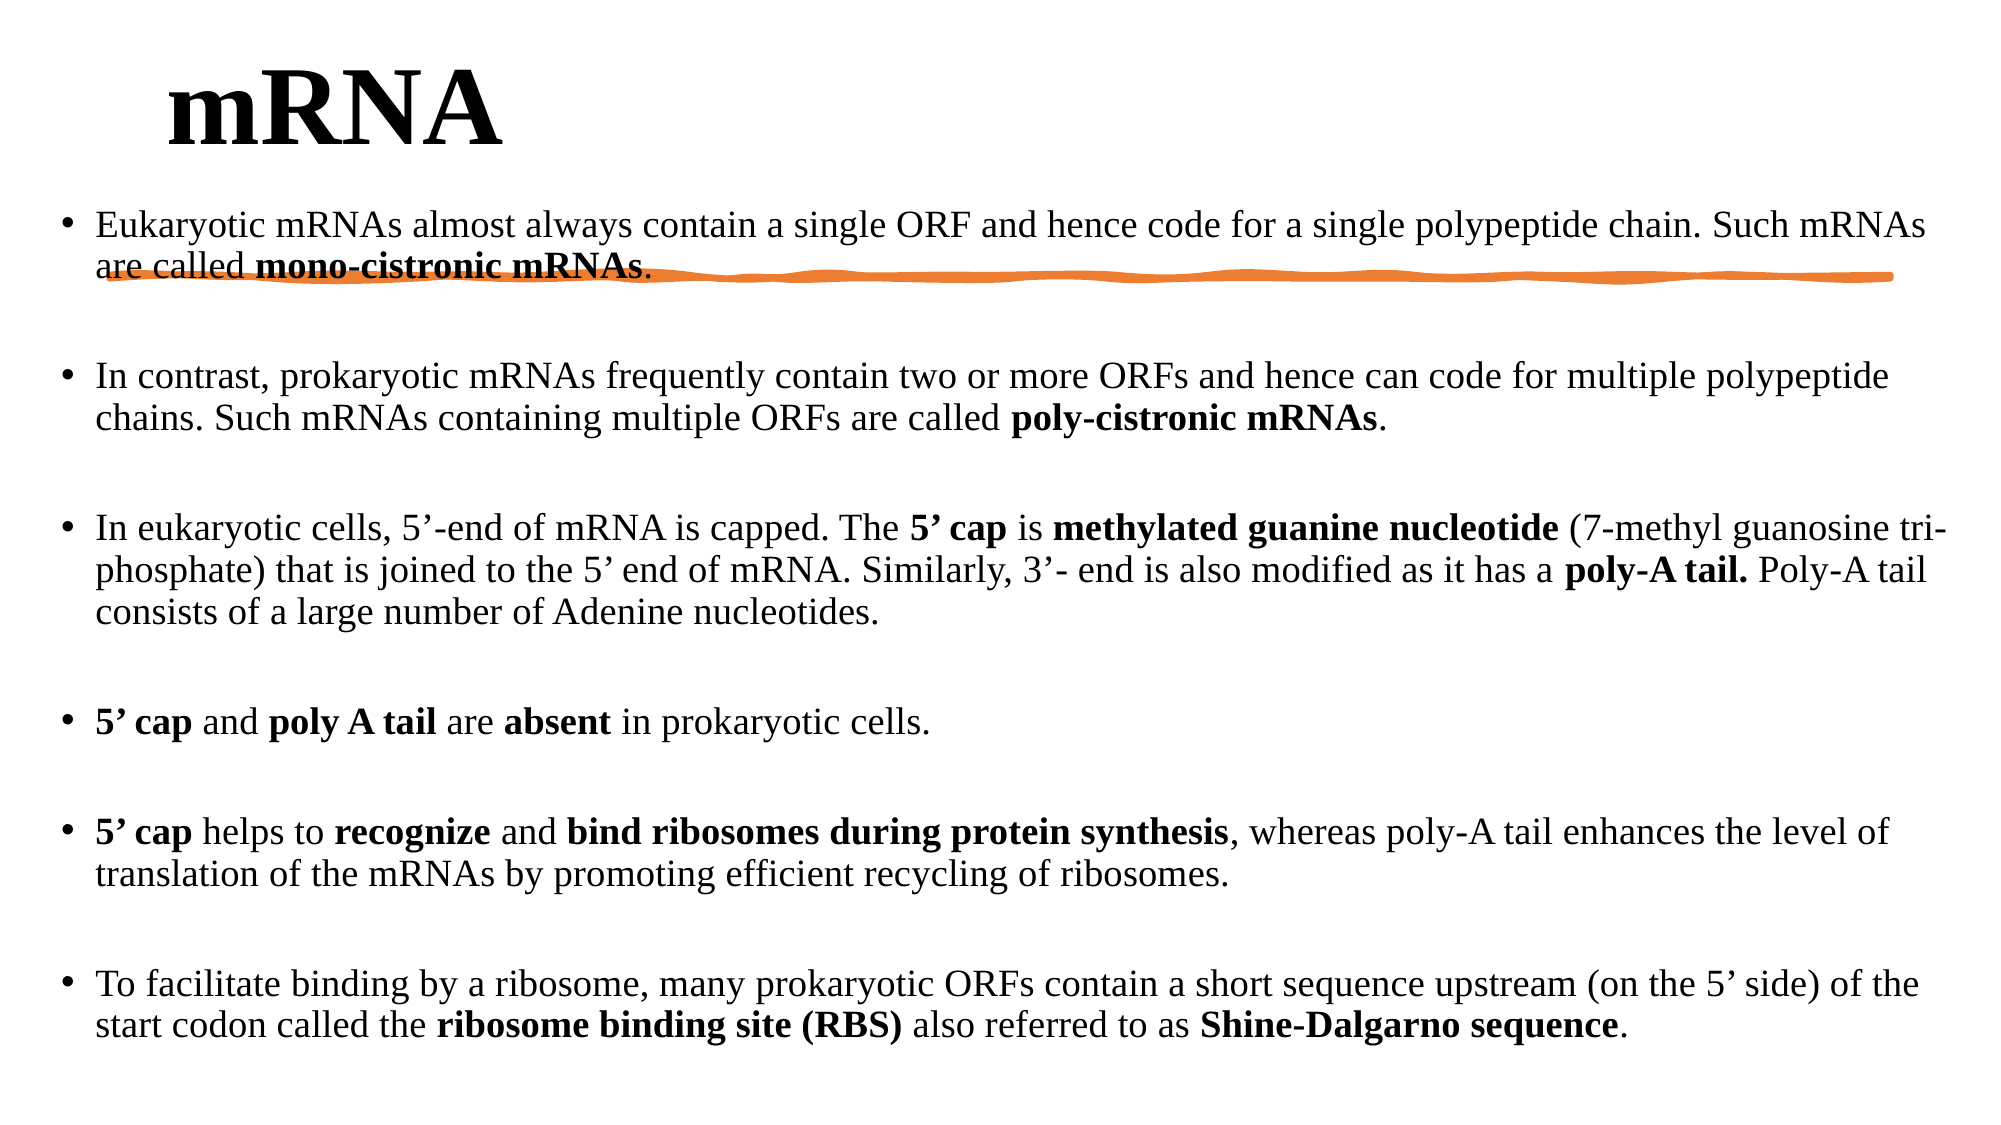

# mRNA
Eukaryotic mRNAs almost always contain a single ORF and hence code for a single polypeptide chain. Such mRNAs are called mono-cistronic mRNAs.

In contrast, prokaryotic mRNAs frequently contain two or more ORFs and hence can code for multiple polypeptide chains. Such mRNAs containing multiple ORFs are called poly-cistronic mRNAs.

In eukaryotic cells, 5’-end of mRNA is capped. The 5’ cap is methylated guanine nucleotide (7-methyl guanosine tri-phosphate) that is joined to the 5’ end of mRNA. Similarly, 3’- end is also modified as it has a poly-A tail. Poly-A tail consists of a large number of Adenine nucleotides.

5’ cap and poly A tail are absent in prokaryotic cells.

5’ cap helps to recognize and bind ribosomes during protein synthesis, whereas poly-A tail enhances the level of translation of the mRNAs by promoting efficient recycling of ribosomes.

To facilitate binding by a ribosome, many prokaryotic ORFs contain a short sequence upstream (on the 5’ side) of the start codon called the ribosome binding site (RBS) also referred to as Shine-Dalgarno sequence.